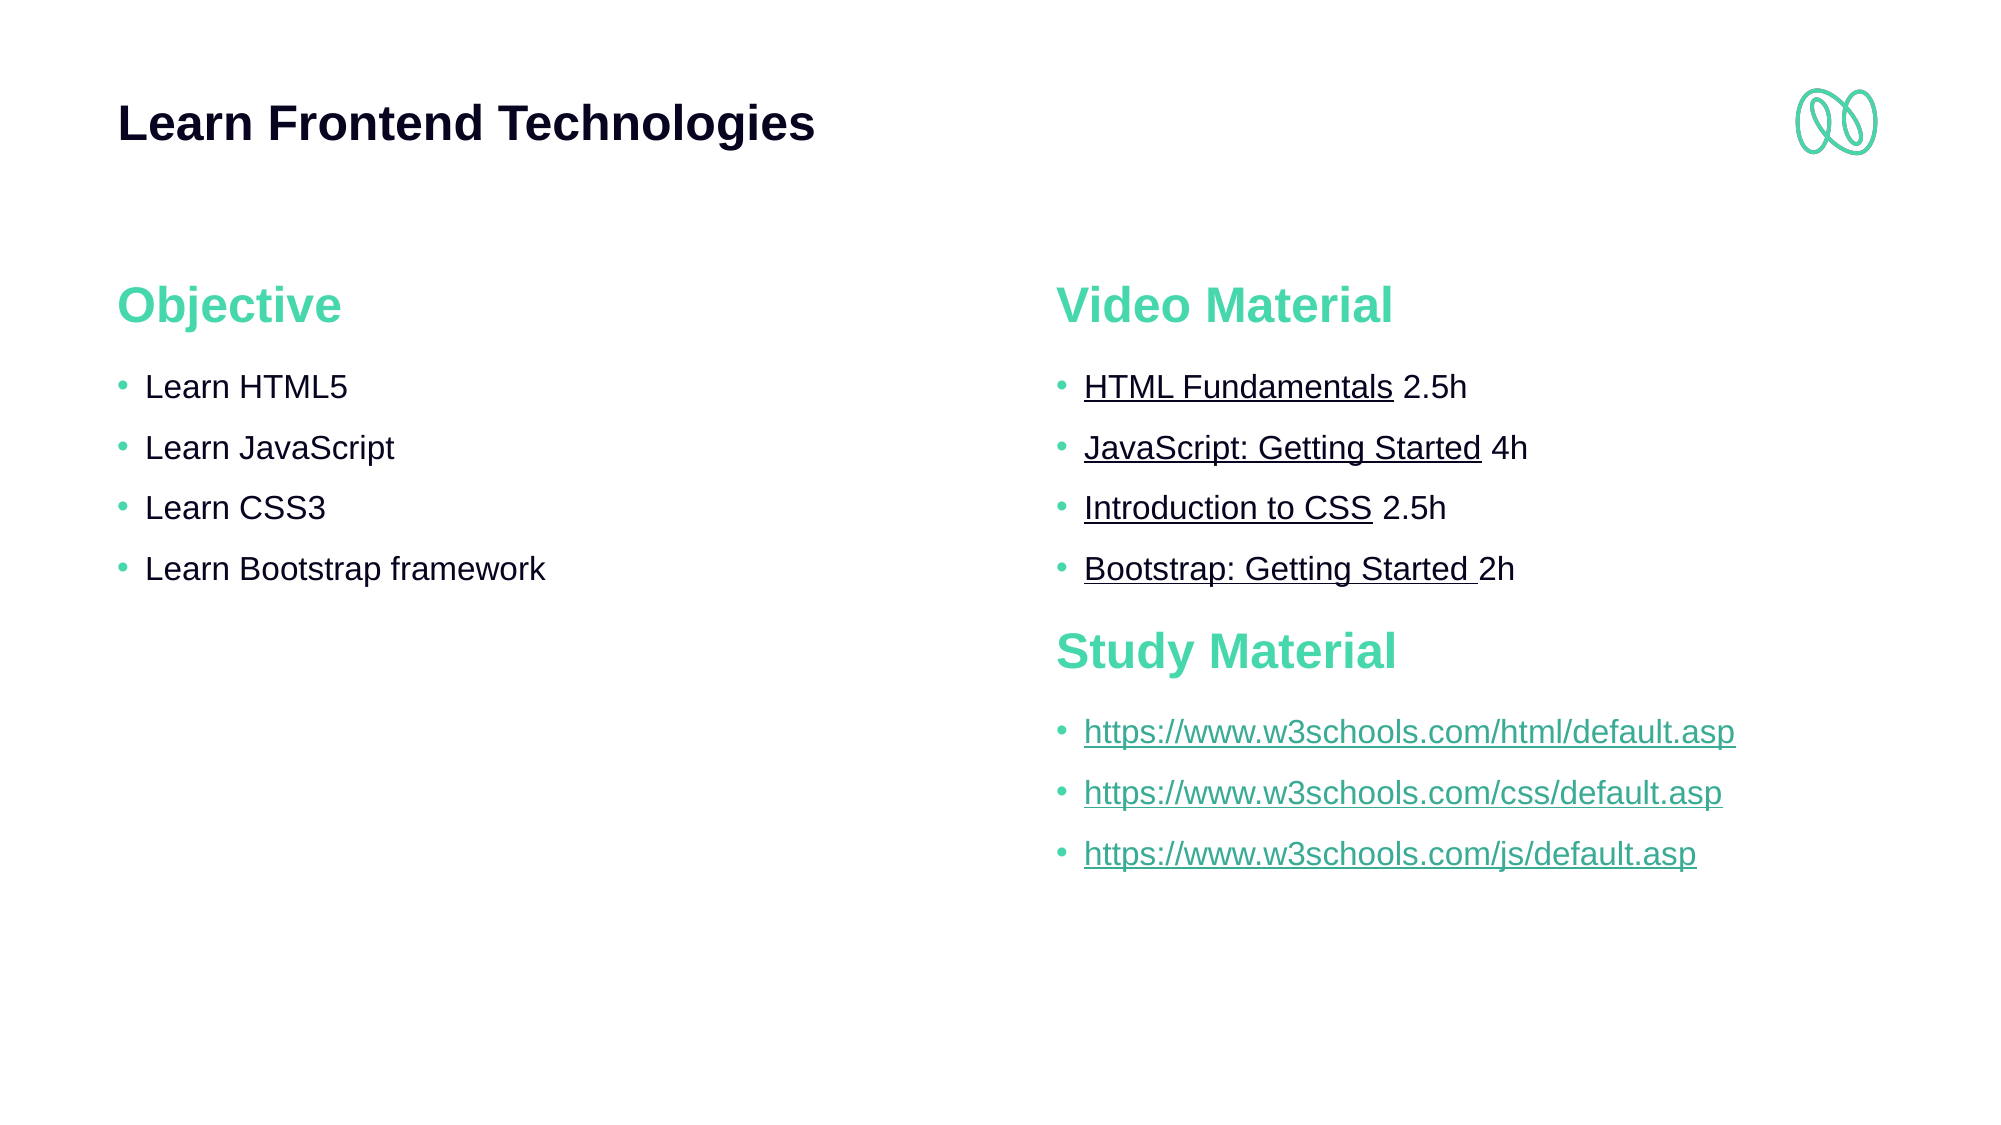

# Learn Frontend Technologies

Objective
Video Material
Learn HTML5
Learn JavaScript
Learn CSS3
Learn Bootstrap framework
HTML Fundamentals 2.5h
JavaScript: Getting Started 4h
Introduction to CSS 2.5h
Bootstrap: Getting Started 2h
Study Material
https://www.w3schools.com/html/default.asp
https://www.w3schools.com/css/default.asp
https://www.w3schools.com/js/default.asp